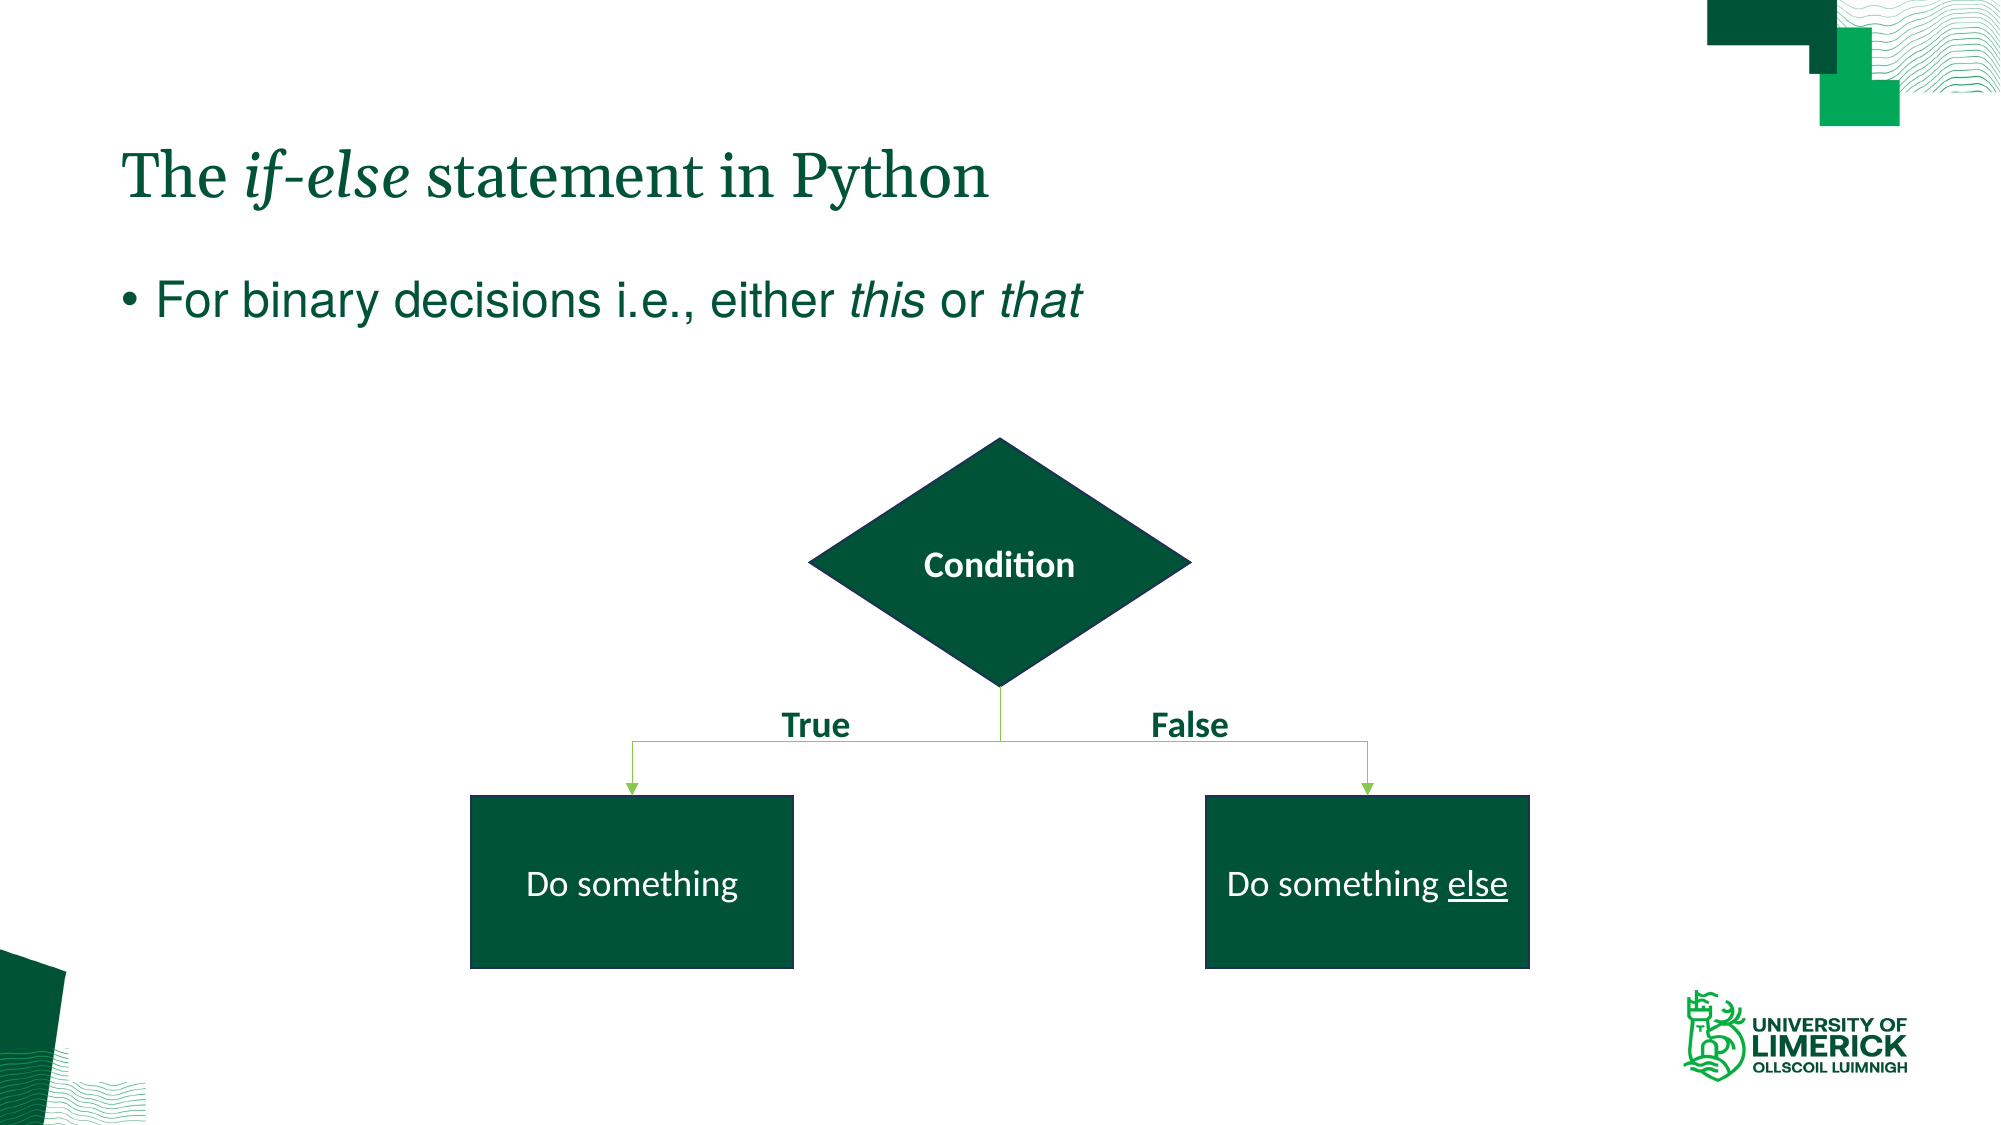

# The if-else statement in Python
For binary decisions i.e., either this or that

Condition
True
False
Do something else
Do something